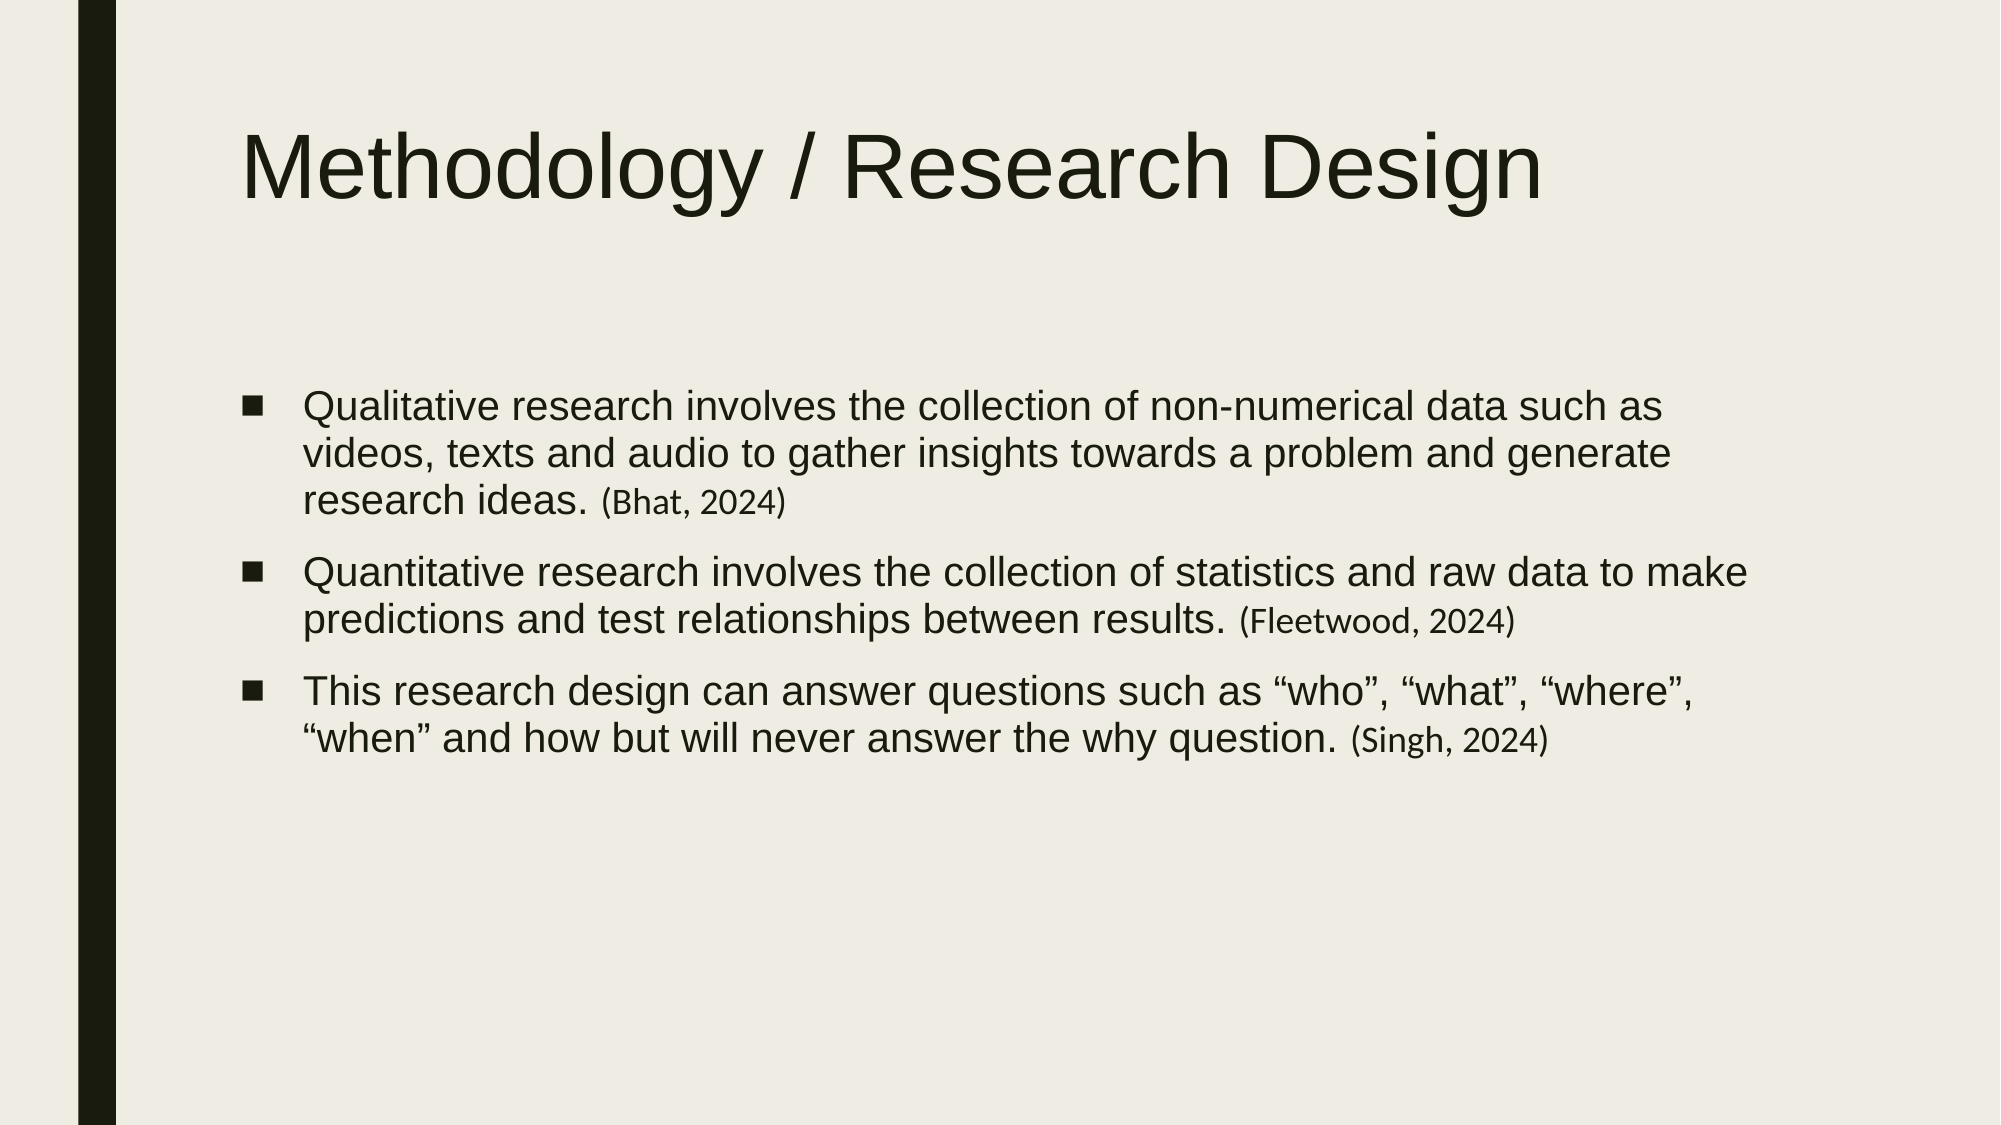

# Methodology / Research Design
Qualitative research involves the collection of non-numerical data such as videos, texts and audio to gather insights towards a problem and generate research ideas. (Bhat, 2024)
Quantitative research involves the collection of statistics and raw data to make predictions and test relationships between results. (Fleetwood, 2024)
This research design can answer questions such as “who”, “what”, “where”, “when” and how but will never answer the why question. (Singh, 2024)